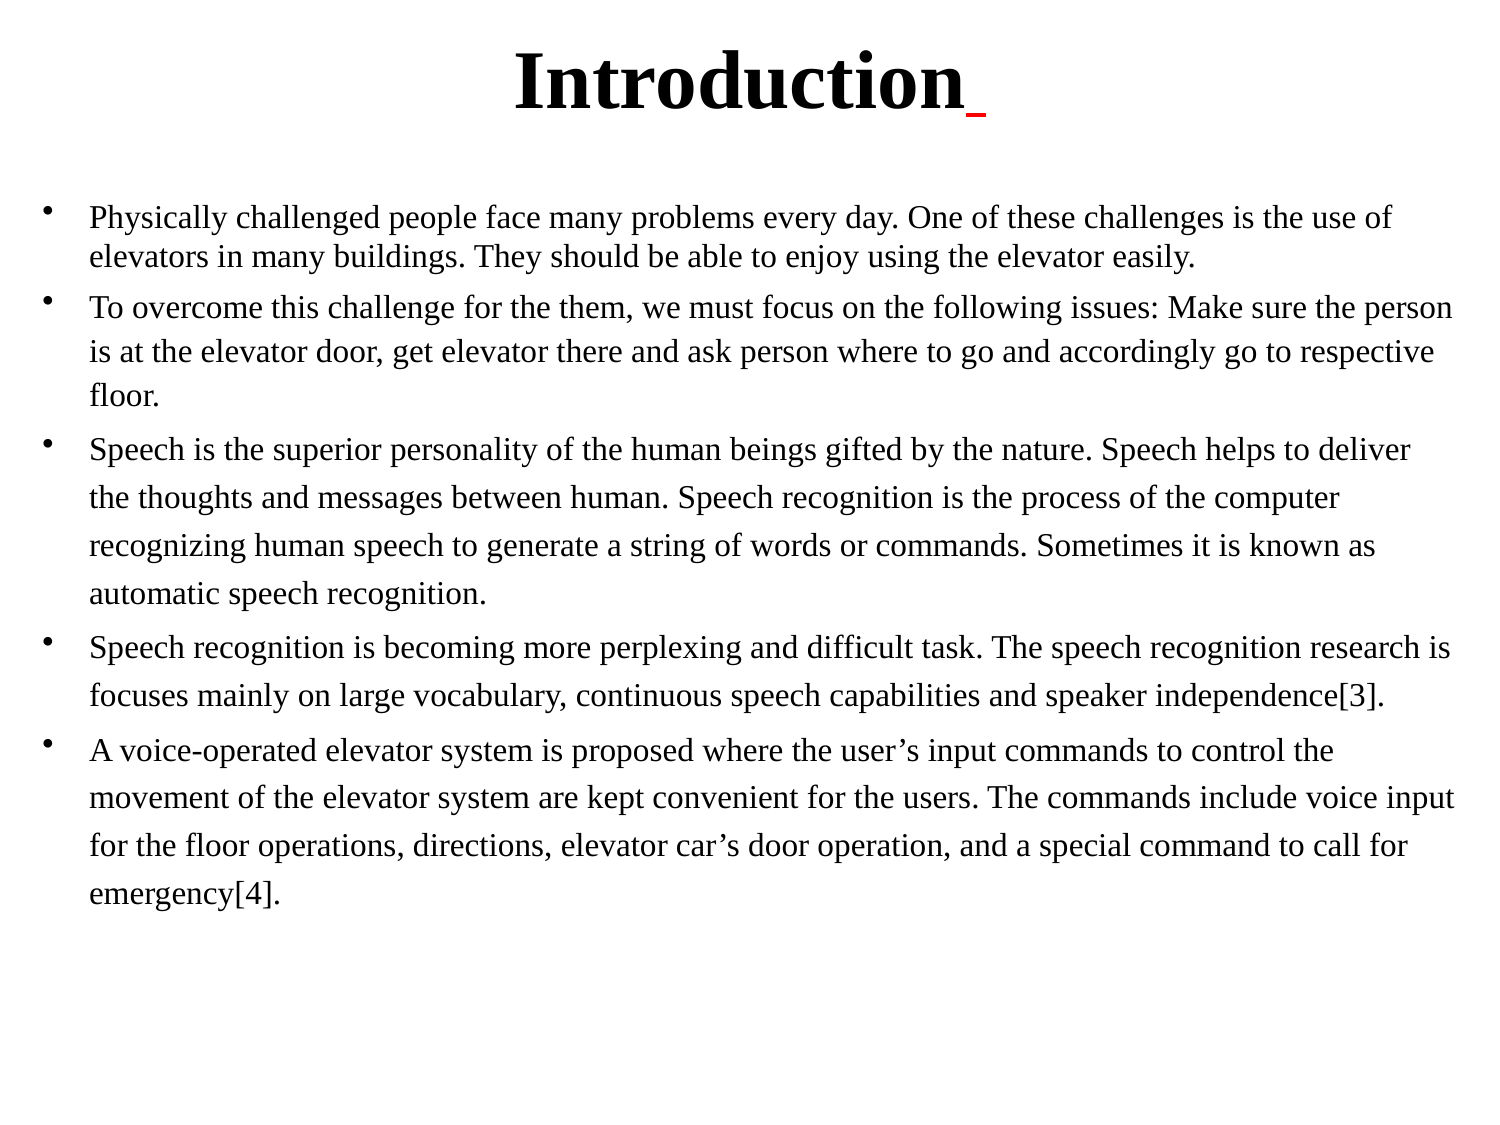

# Introduction
Physically challenged people face many problems every day. One of these challenges is the use of elevators in many buildings. They should be able to enjoy using the elevator easily.
To overcome this challenge for the them, we must focus on the following issues: Make sure the person is at the elevator door, get elevator there and ask person where to go and accordingly go to respective floor.
Speech is the superior personality of the human beings gifted by the nature. Speech helps to deliver the thoughts and messages between human. Speech recognition is the process of the computer recognizing human speech to generate a string of words or commands. Sometimes it is known as automatic speech recognition.
Speech recognition is becoming more perplexing and difficult task. The speech recognition research is focuses mainly on large vocabulary, continuous speech capabilities and speaker independence[3].
A voice-operated elevator system is proposed where the user’s input commands to control the movement of the elevator system are kept convenient for the users. The commands include voice input for the floor operations, directions, elevator car’s door operation, and a special command to call for emergency[4].